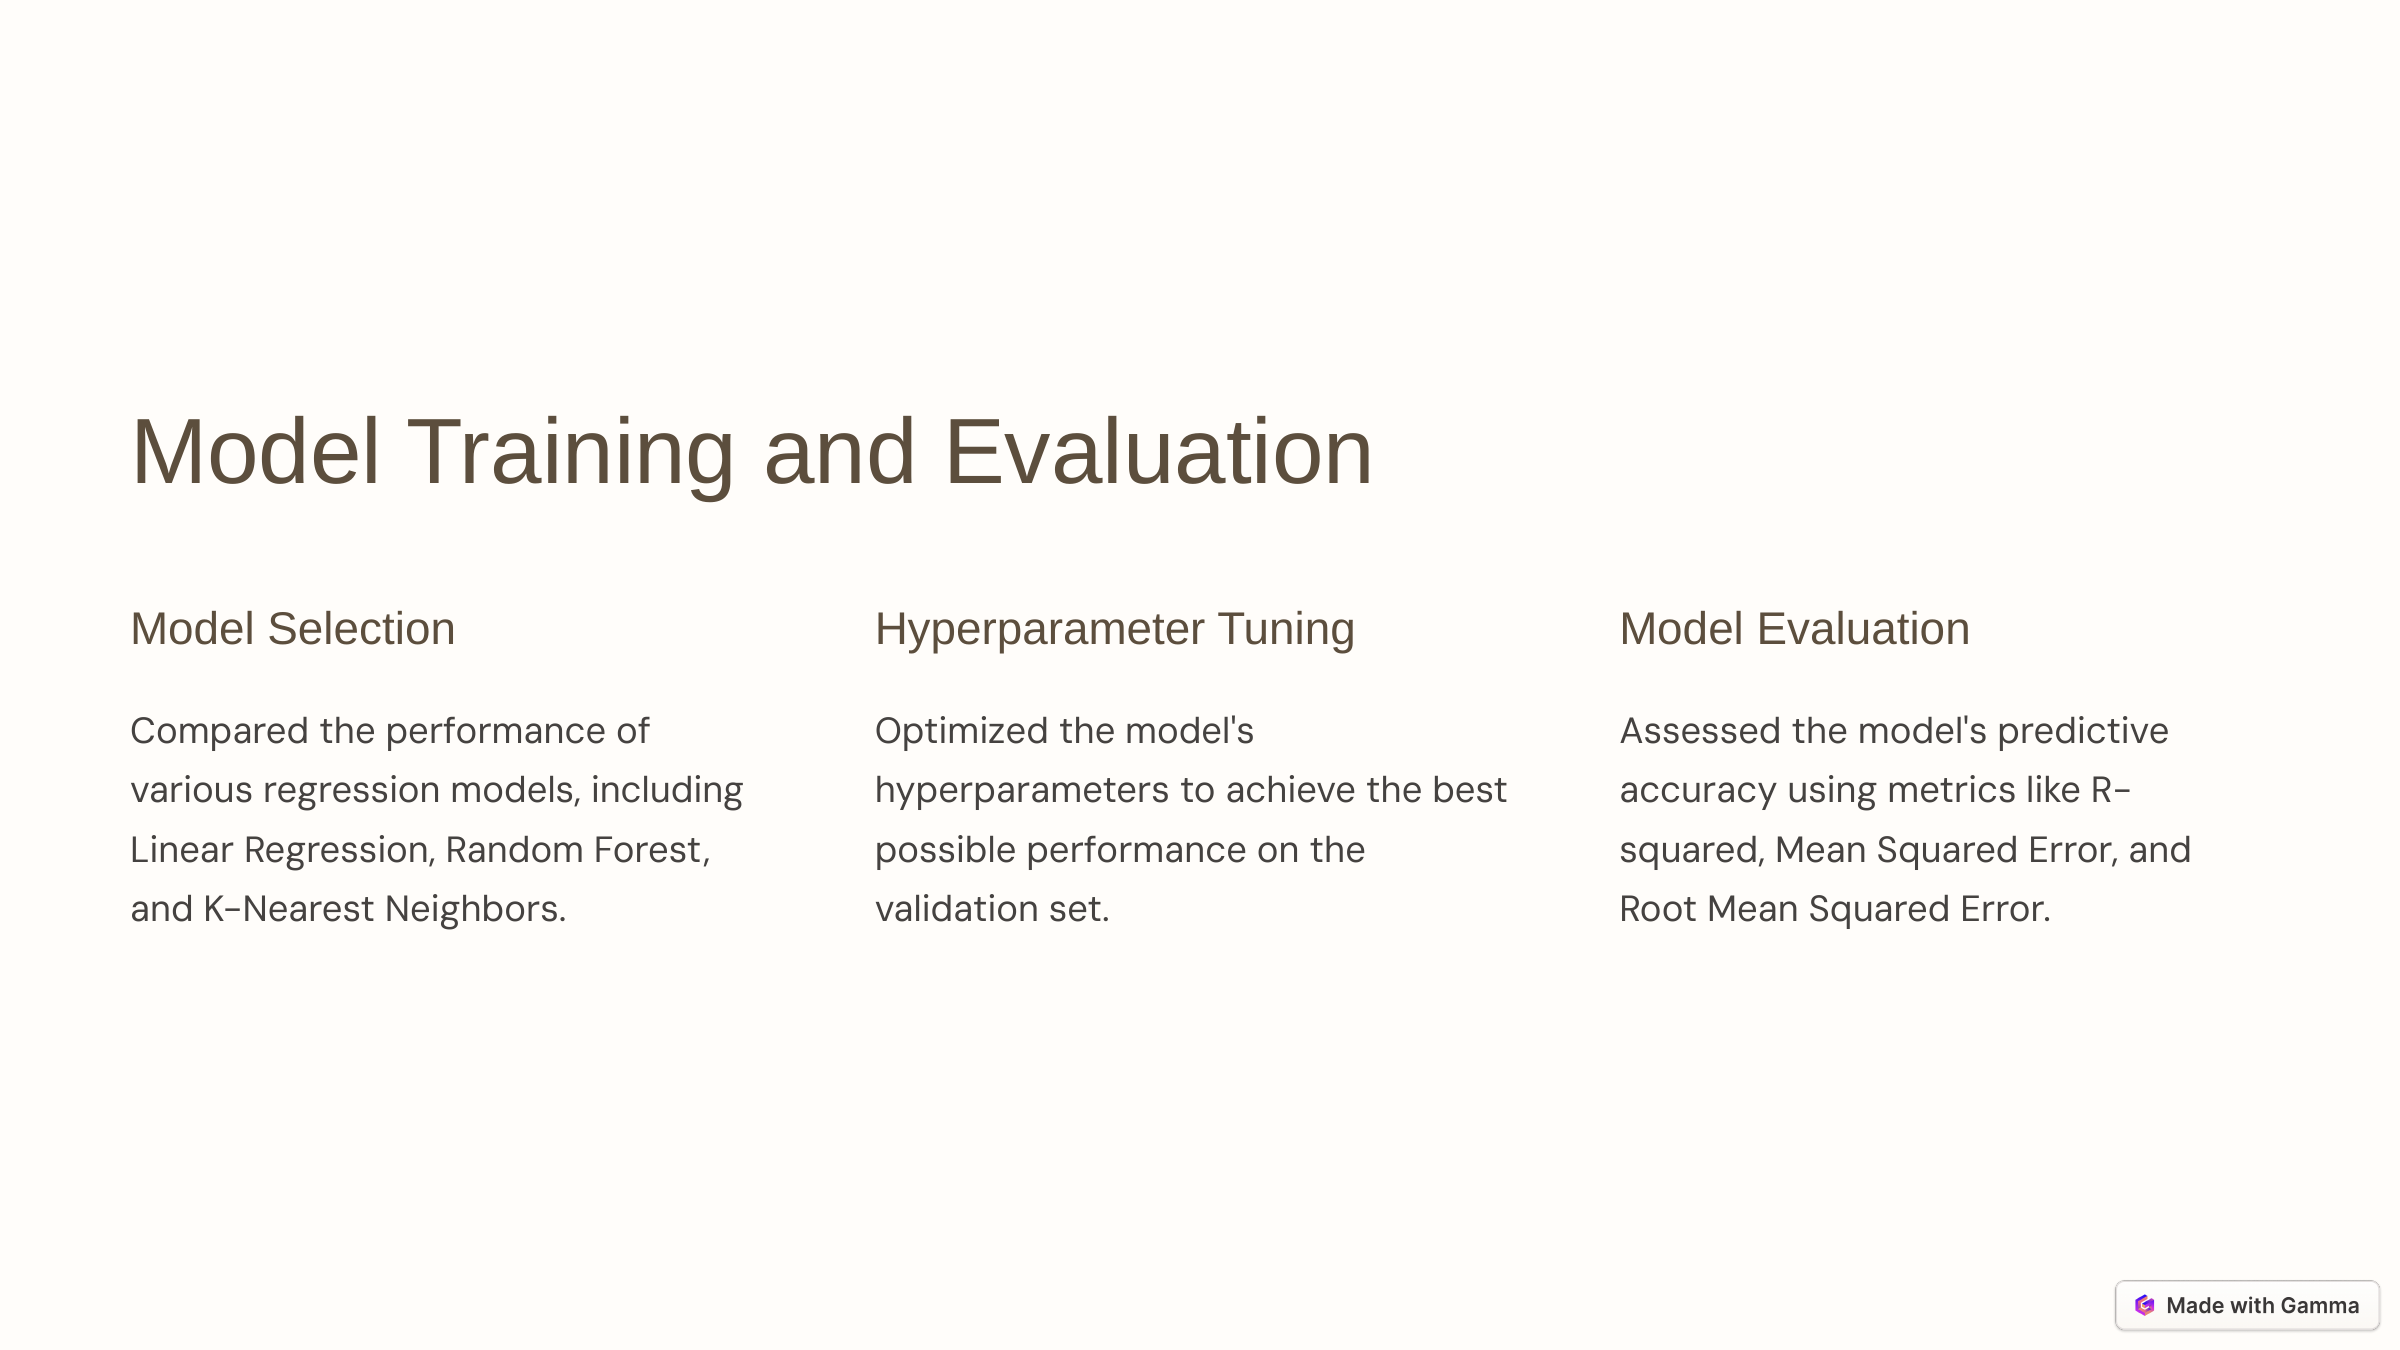

Model Training and Evaluation
Model Selection
Hyperparameter Tuning
Model Evaluation
Compared the performance of various regression models, including Linear Regression, Random Forest, and K-Nearest Neighbors.
Optimized the model's hyperparameters to achieve the best possible performance on the validation set.
Assessed the model's predictive accuracy using metrics like R-squared, Mean Squared Error, and Root Mean Squared Error.